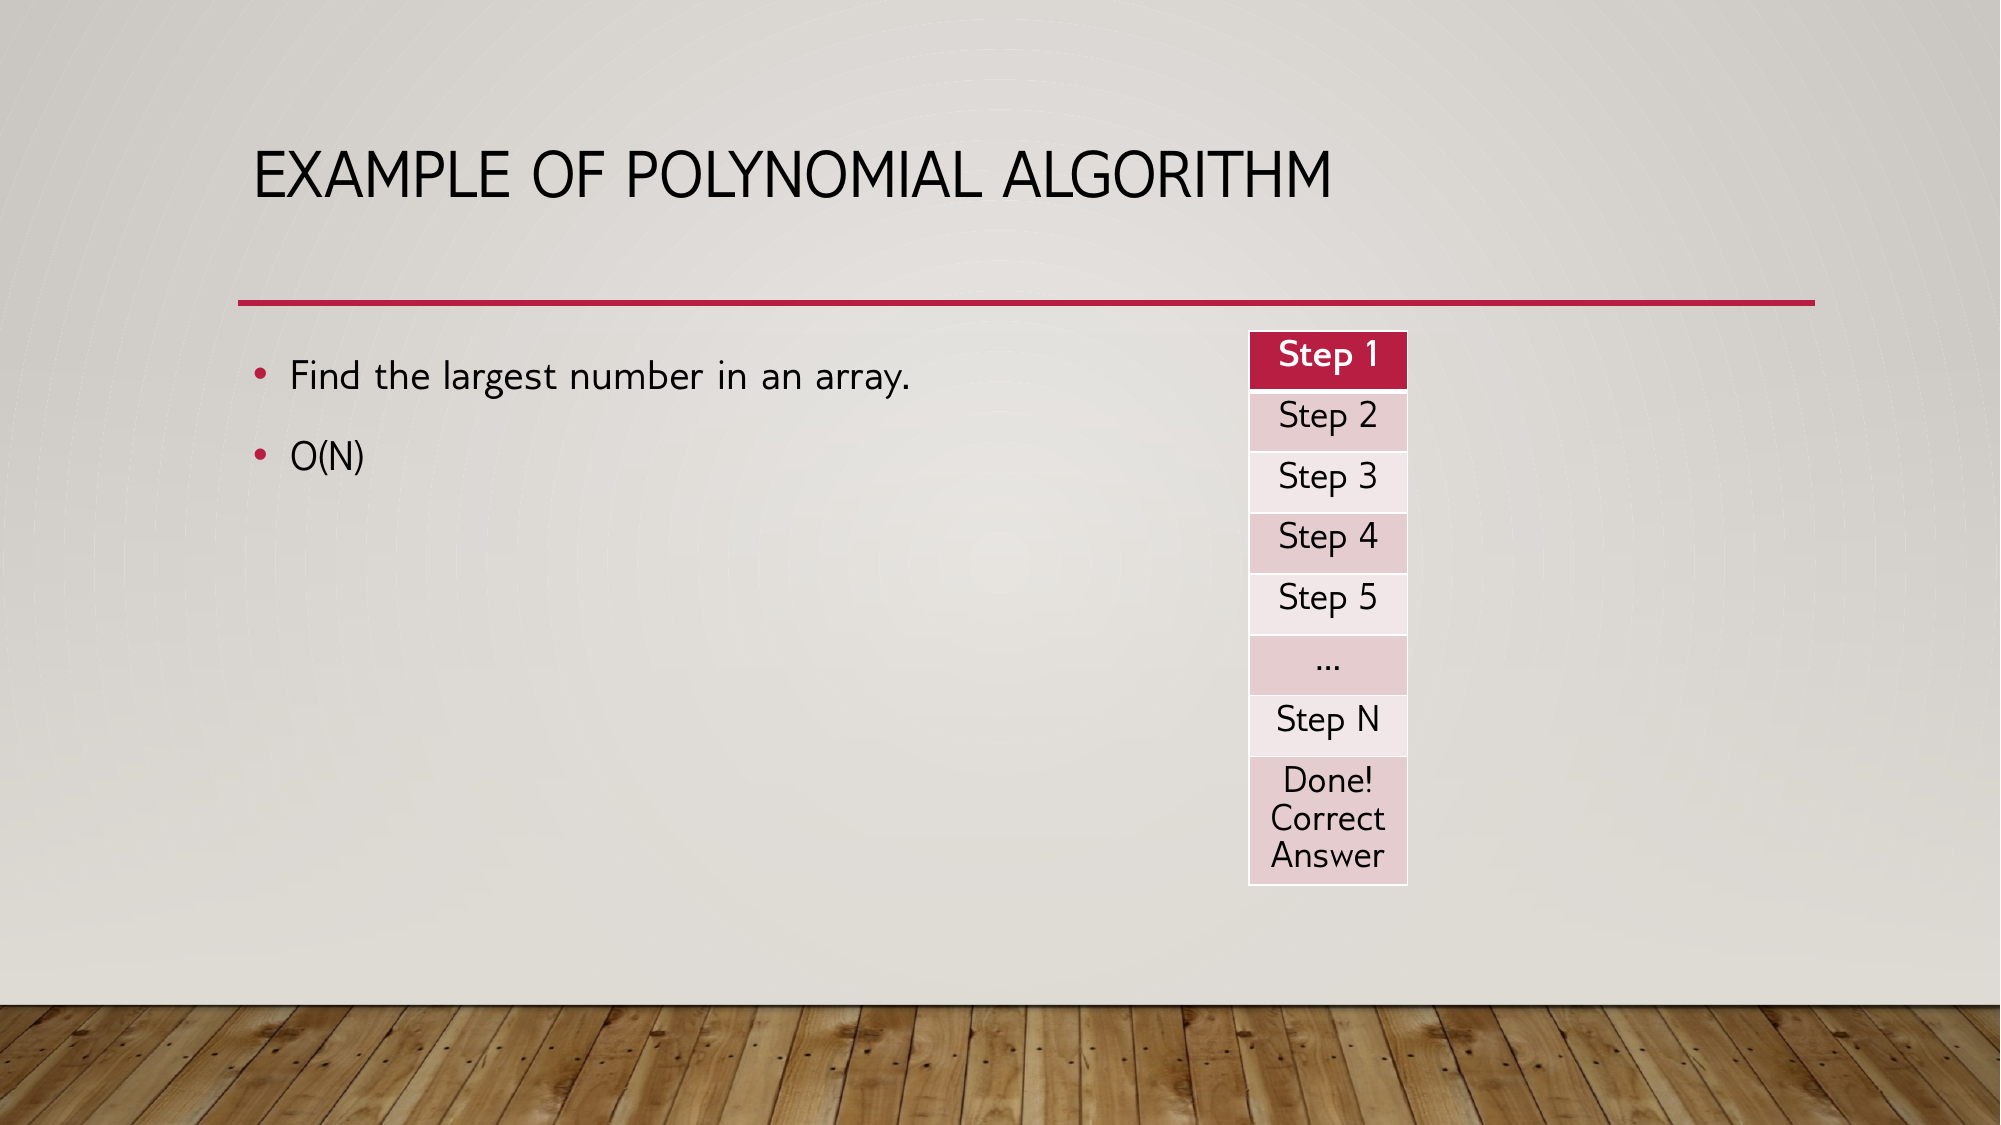

# Example of Polynomial algorithm
Find the largest number in an array.
O(N)
| Step 1 |
| --- |
| Step 2 |
| Step 3 |
| Step 4 |
| Step 5 |
| … |
| Step N |
| Done! Correct Answer |